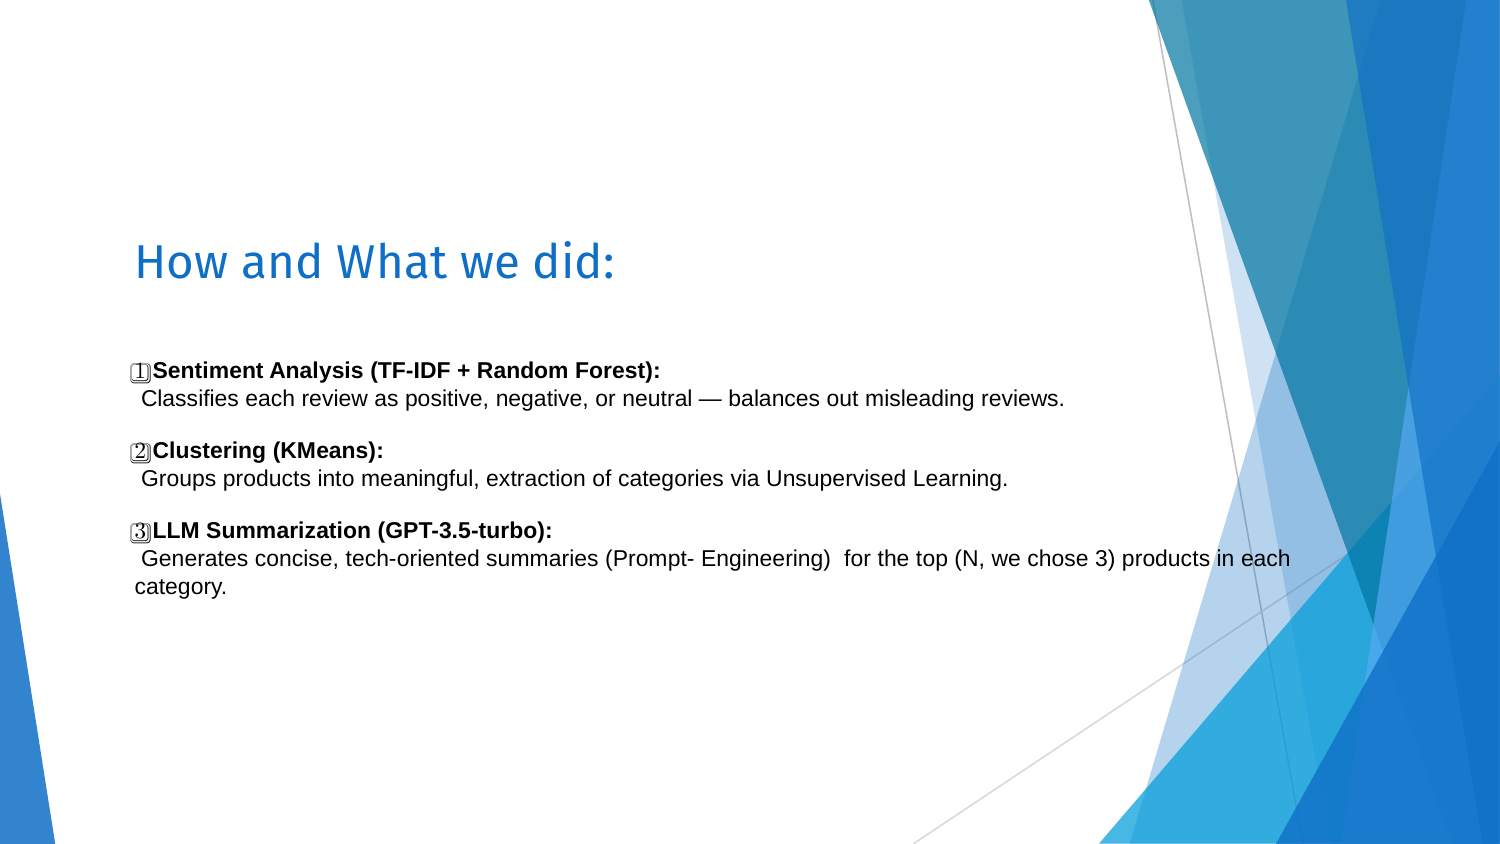

# How and What we did:
1️⃣ Sentiment Analysis (TF-IDF + Random Forest):
 Classifies each review as positive, negative, or neutral — balances out misleading reviews.
2️⃣ Clustering (KMeans):
 Groups products into meaningful, extraction of categories via Unsupervised Learning.
3️⃣ LLM Summarization (GPT-3.5-turbo):
 Generates concise, tech-oriented summaries (Prompt- Engineering)  for the top (N, we chose 3) products in each category.